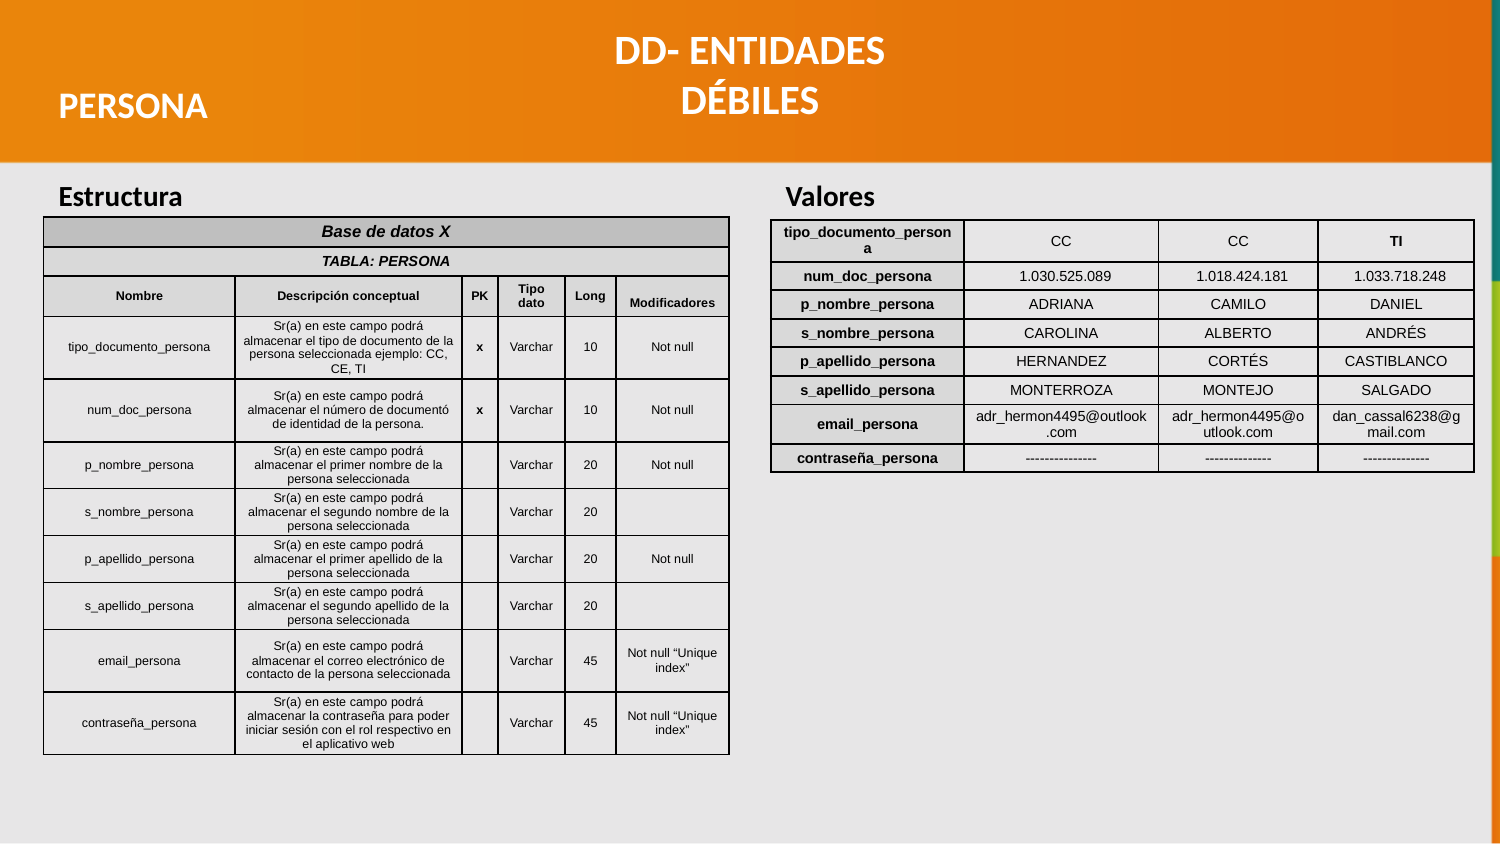

DD- ENTIDADES DÉBILES
PERSONA
Estructura
Valores
| Base de datos X |  |  |  |  |  |
| --- | --- | --- | --- | --- | --- |
| TABLA: PERSONA |  |  |  |  |  |
| Nombre | Descripción conceptual | PK | Tipo dato | Long | Modificadores |
| tipo\_documento\_persona | Sr(a) en este campo podrá almacenar el tipo de documento de la persona seleccionada ejemplo: CC, CE, TI | x | Varchar | 10 | Not null |
| num\_doc\_persona | Sr(a) en este campo podrá almacenar el número de documentó de identidad de la persona. | x | Varchar | 10 | Not null |
| p\_nombre\_persona | Sr(a) en este campo podrá almacenar el primer nombre de la persona seleccionada |  | Varchar | 20 | Not null |
| s\_nombre\_persona | Sr(a) en este campo podrá almacenar el segundo nombre de la persona seleccionada |  | Varchar | 20 |  |
| p\_apellido\_persona | Sr(a) en este campo podrá almacenar el primer apellido de la persona seleccionada |  | Varchar | 20 | Not null |
| s\_apellido\_persona | Sr(a) en este campo podrá almacenar el segundo apellido de la persona seleccionada |  | Varchar | 20 |  |
| email\_persona | Sr(a) en este campo podrá almacenar el correo electrónico de contacto de la persona seleccionada |  | Varchar | 45 | Not null “Unique index” |
| contraseña\_persona | Sr(a) en este campo podrá almacenar la contraseña para poder iniciar sesión con el rol respectivo en el aplicativo web |  | Varchar | 45 | Not null “Unique index” |
| tipo\_documento\_persona | CC | CC | TI |
| --- | --- | --- | --- |
| num\_doc\_persona | 1.030.525.089 | 1.018.424.181 | 1.033.718.248 |
| p\_nombre\_persona | ADRIANA | CAMILO | DANIEL |
| s\_nombre\_persona | CAROLINA | ALBERTO | ANDRÉS |
| p\_apellido\_persona | HERNANDEZ | CORTÉS | CASTIBLANCO |
| s\_apellido\_persona | MONTERROZA | MONTEJO | SALGADO |
| email\_persona | adr\_hermon4495@outlook.com | adr\_hermon4495@outlook.com | dan\_cassal6238@gmail.com |
| contraseña\_persona | --------------- | -------------- | -------------- |